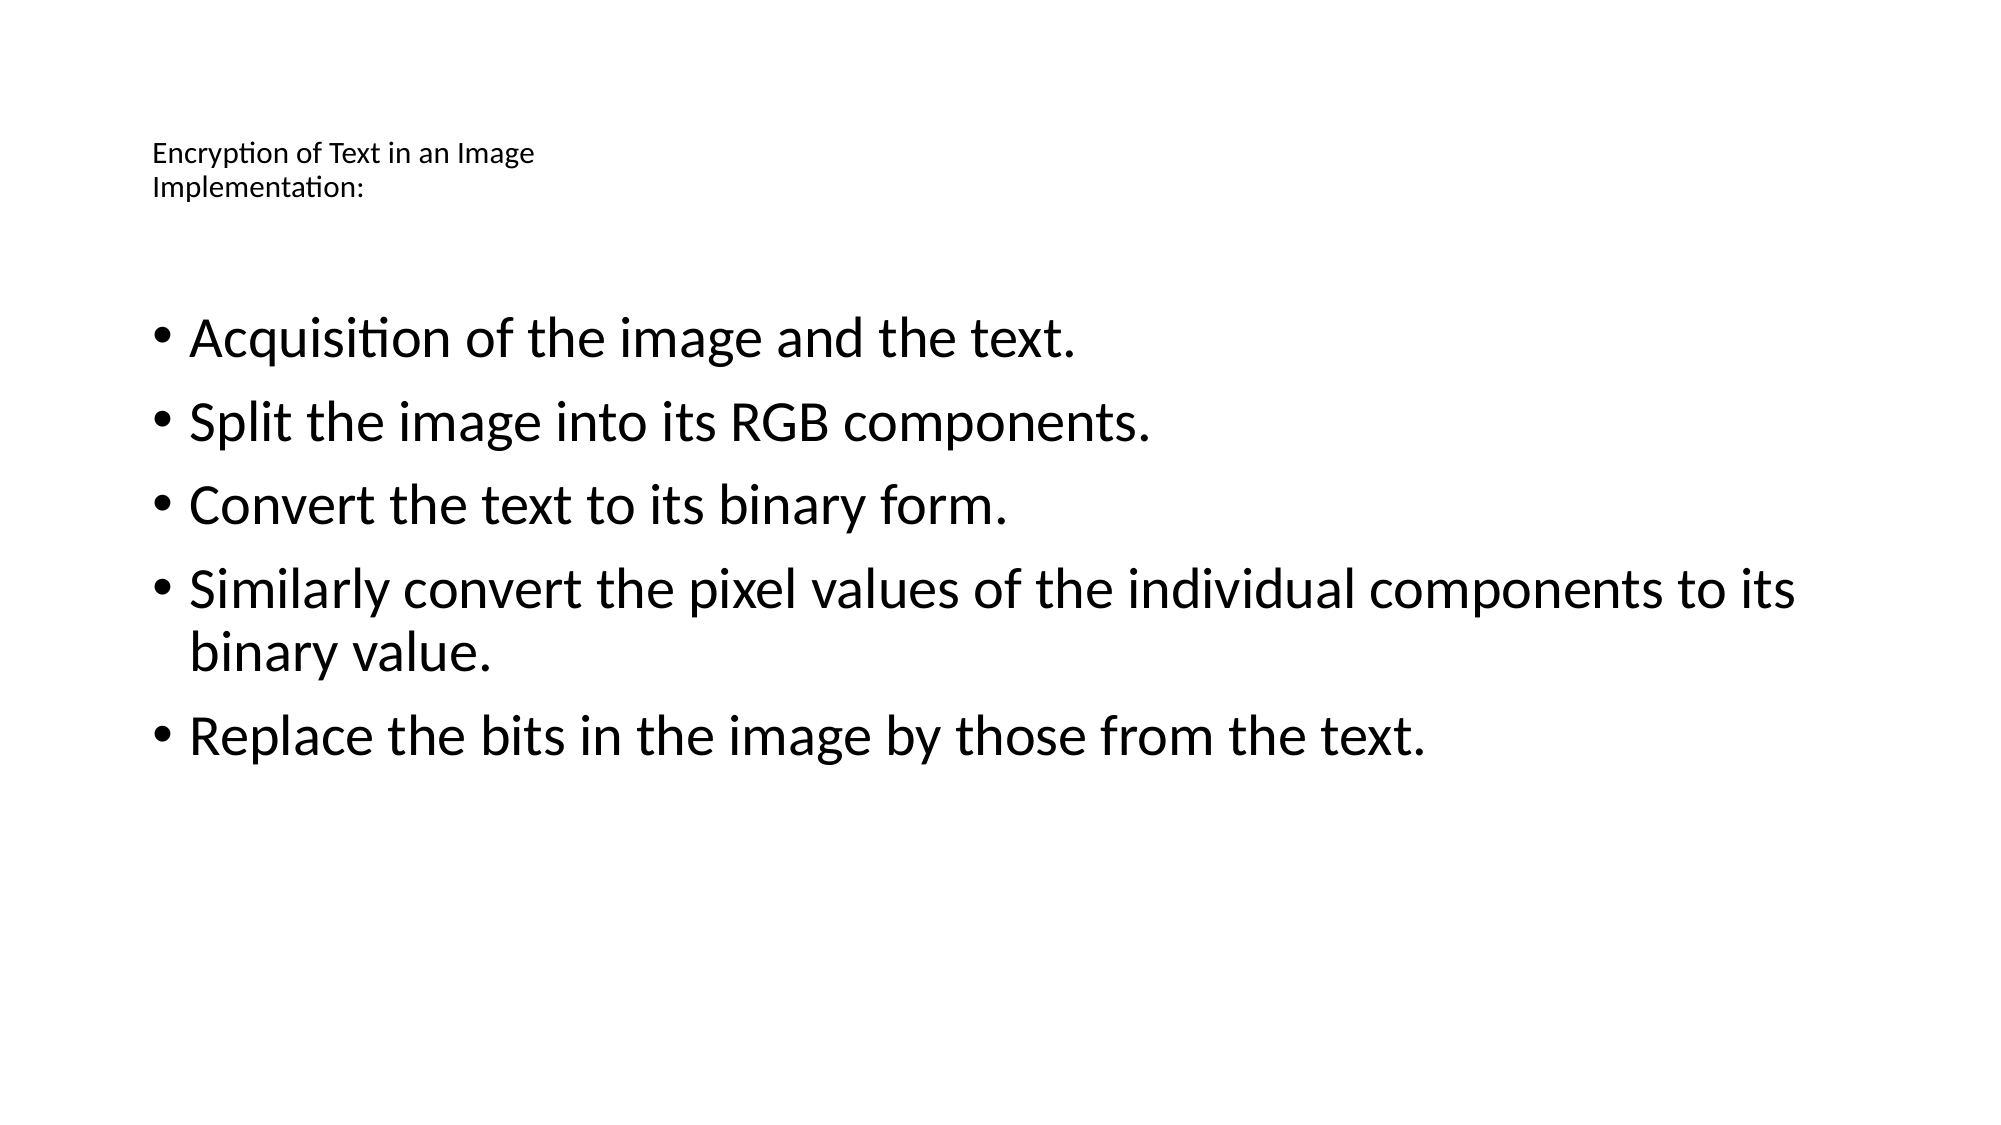

# Encryption of Text in an Image Implementation:
Acquisition of the image and the text.
Split the image into its RGB components.
Convert the text to its binary form.
Similarly convert the pixel values of the individual components to its binary value.
Replace the bits in the image by those from the text.